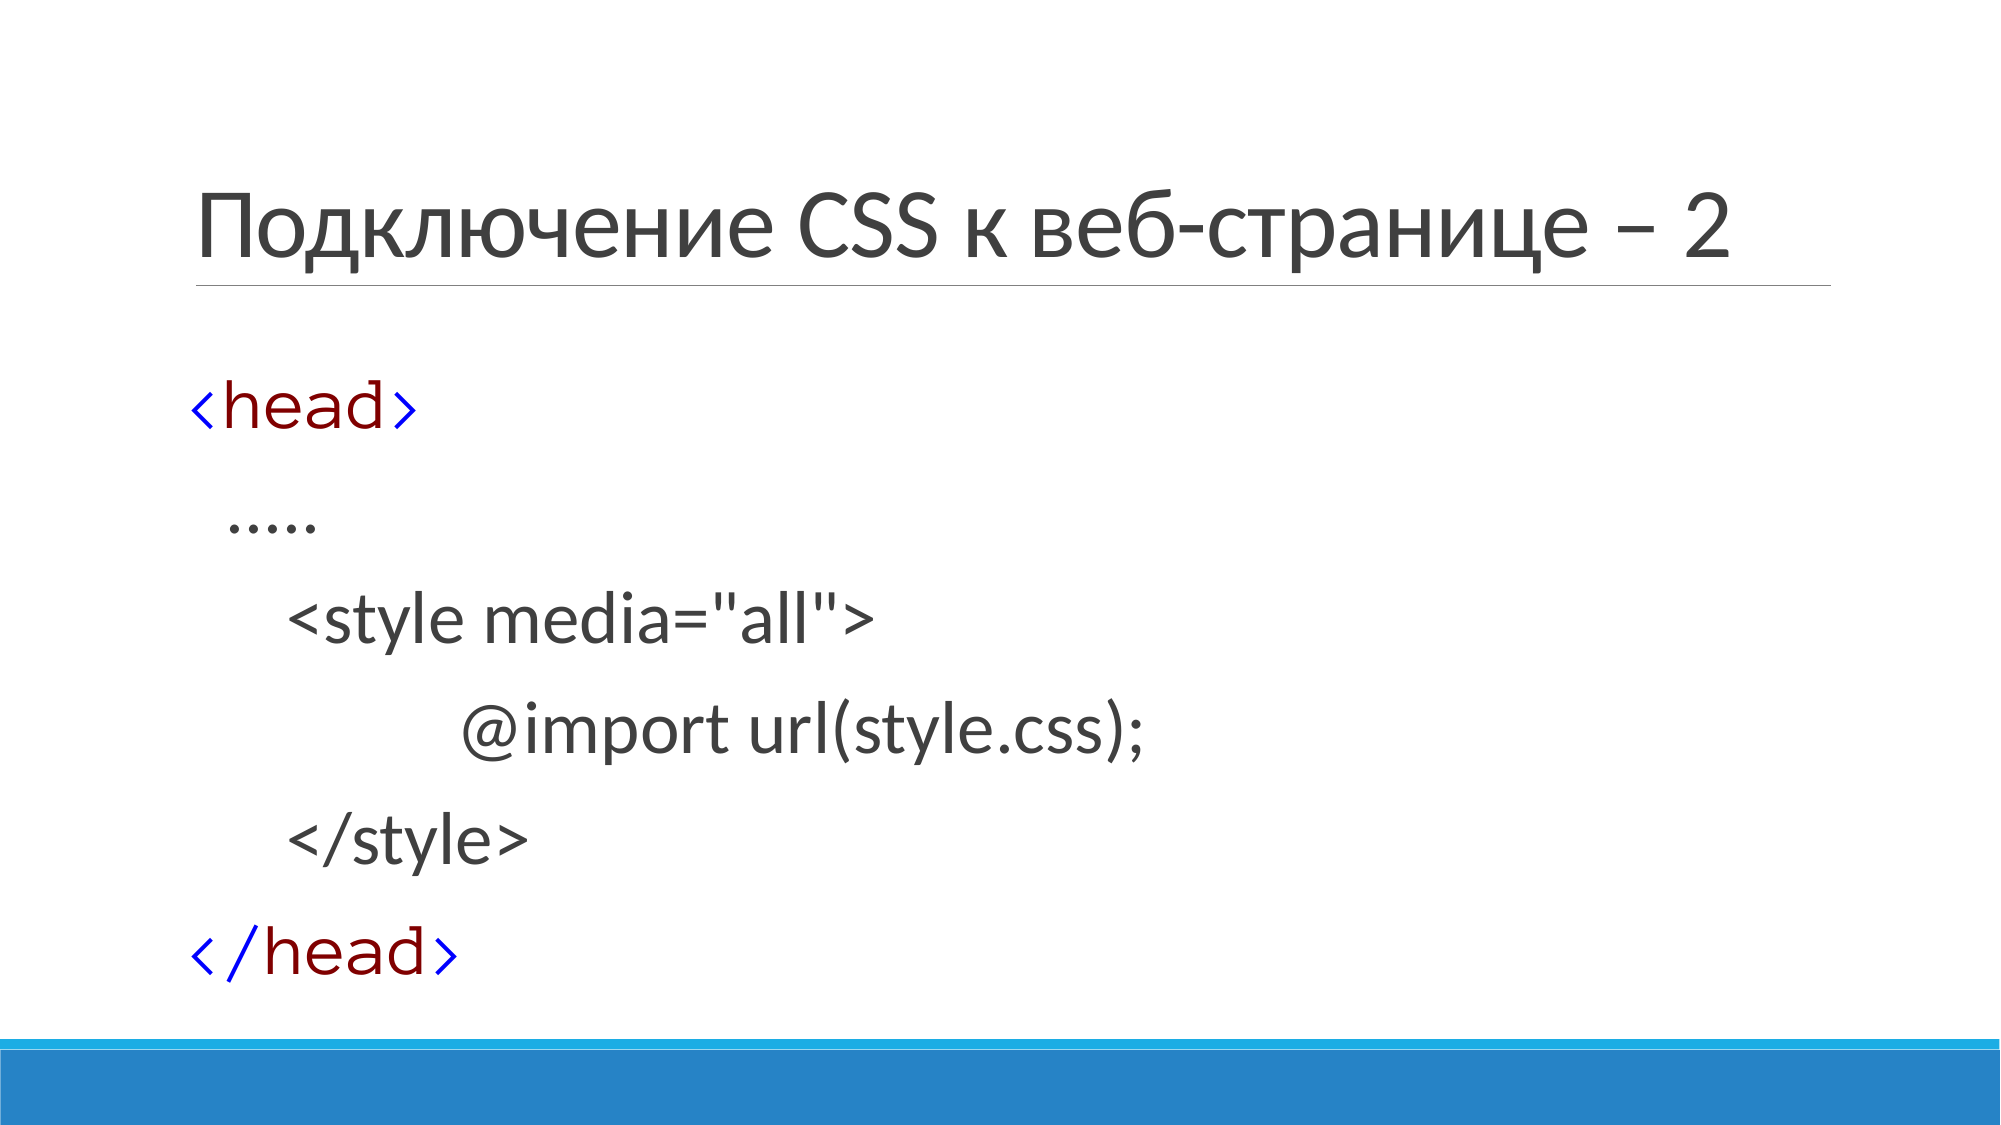

# Подключение CSS к веб-странице – 2
<head>
 .....
      <style media="all">
                @import url(style.css);
      </style>
</head>